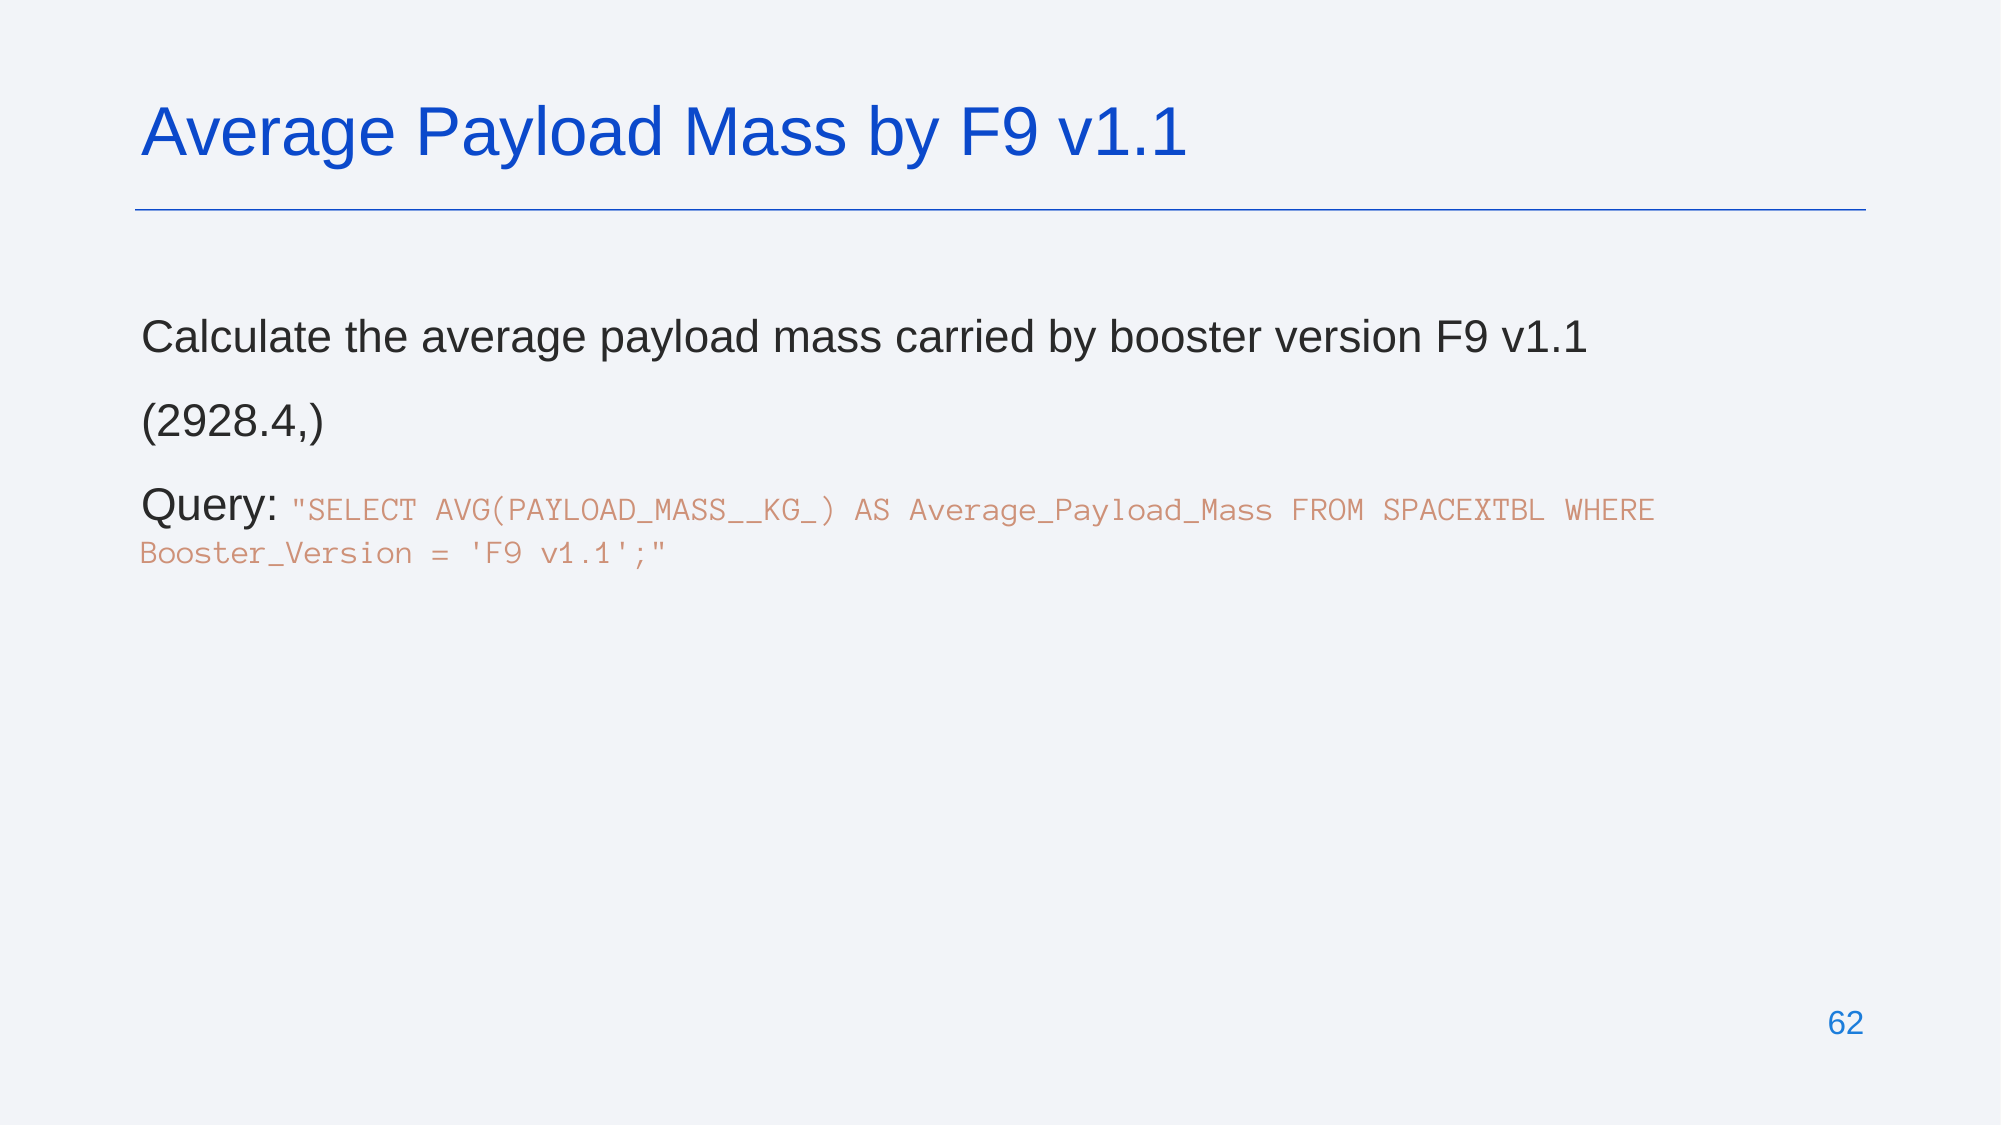

Average Payload Mass by F9 v1.1
Calculate the average payload mass carried by booster version F9 v1.1
(2928.4,)
Query: "SELECT AVG(PAYLOAD_MASS__KG_) AS Average_Payload_Mass FROM SPACEXTBL WHERE Booster_Version = 'F9 v1.1';"

62